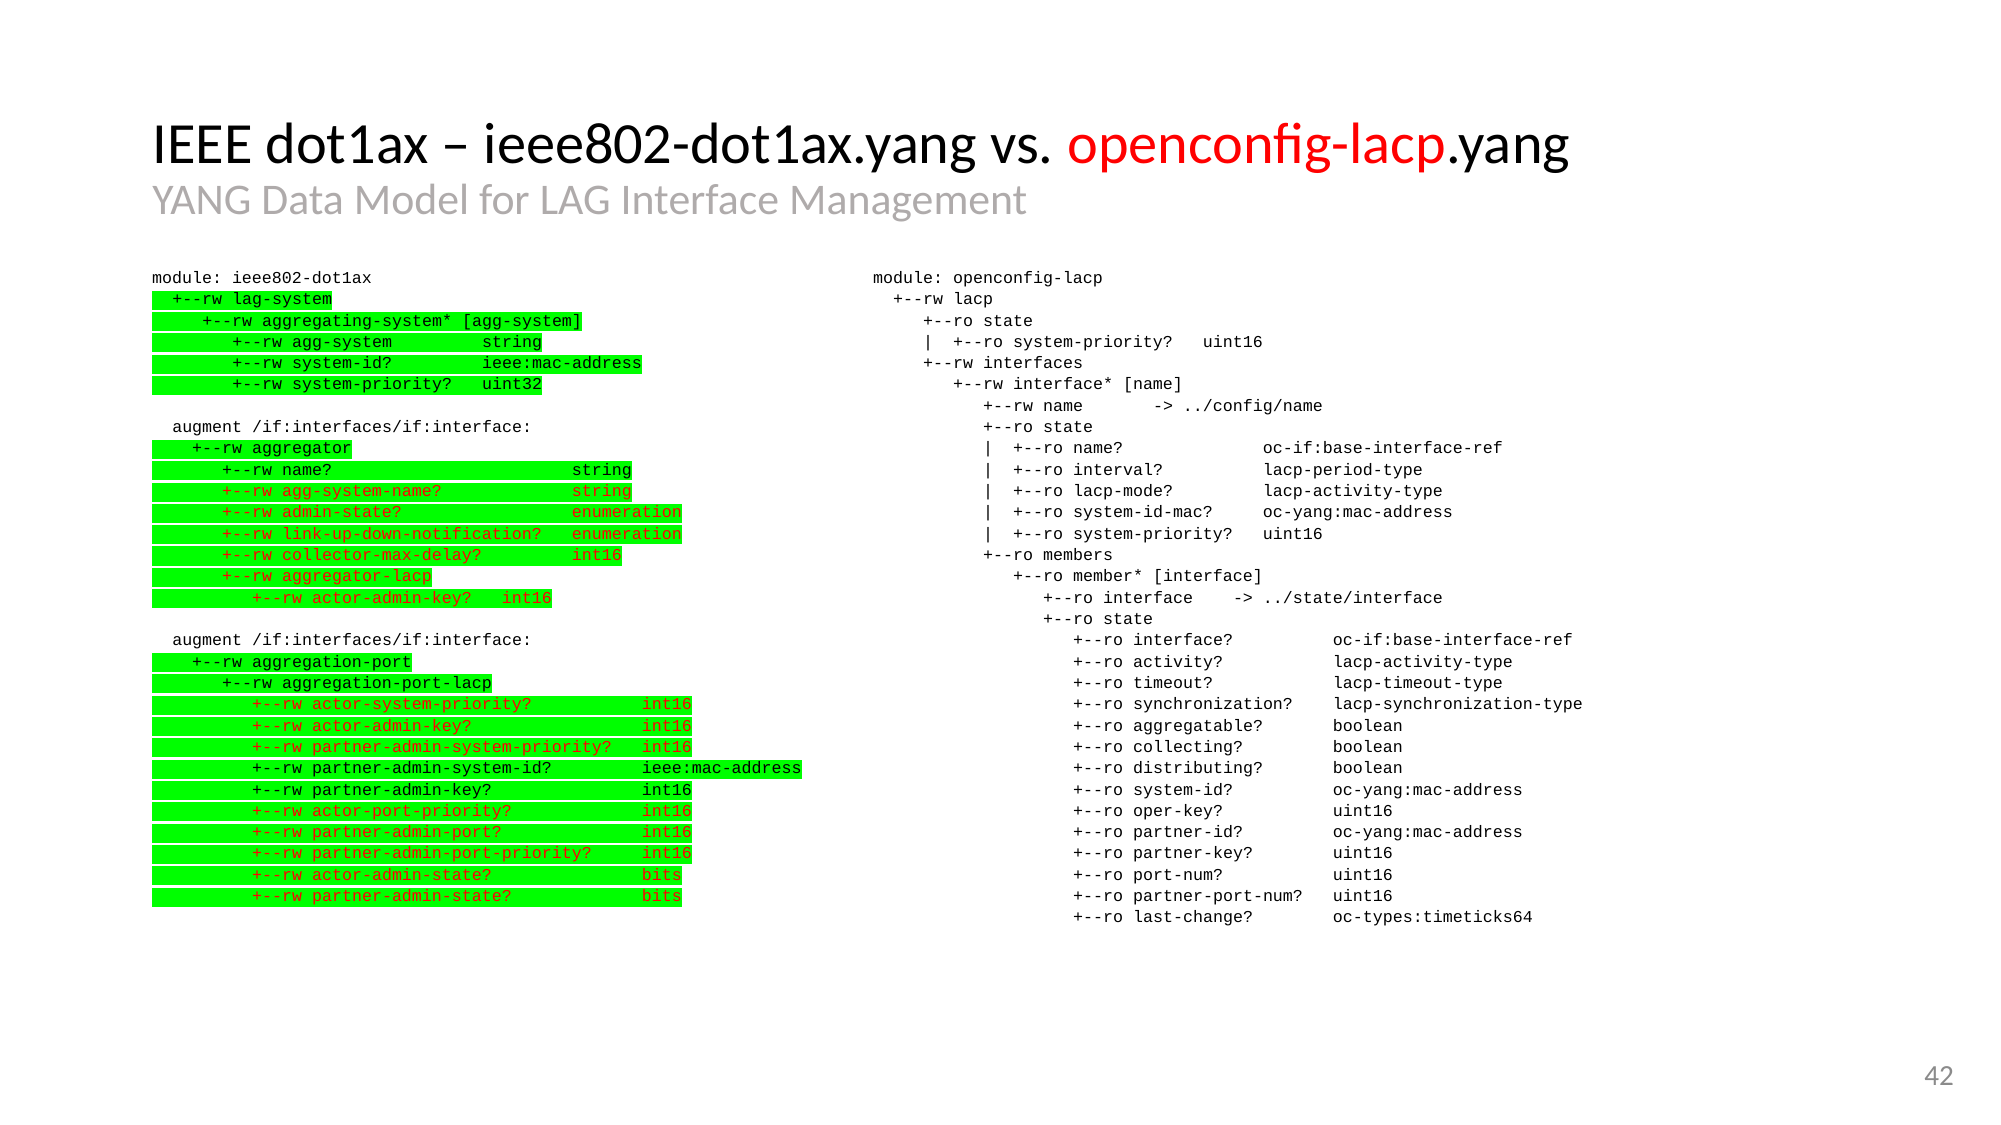

# IEEE dot1ax – ieee802-dot1ax.yang vs. openconfig-lacp.yang YANG Data Model for LAG Interface Management
module: ieee802-dot1ax
  +--rw lag-system
     +--rw aggregating-system* [agg-system]
        +--rw agg-system         string
        +--rw system-id?         ieee:mac-address
        +--rw system-priority?   uint32

  augment /if:interfaces/if:interface:
    +--rw aggregator
       +--rw name?                        string
       +--rw agg-system-name?             string
       +--rw admin-state?                 enumeration
       +--rw link-up-down-notification?   enumeration
       +--rw collector-max-delay?         int16
       +--rw aggregator-lacp
          +--rw actor-admin-key?   int16

  augment /if:interfaces/if:interface:
    +--rw aggregation-port
       +--rw aggregation-port-lacp
          +--rw actor-system-priority?           int16
          +--rw actor-admin-key?                 int16
          +--rw partner-admin-system-priority?   int16
          +--rw partner-admin-system-id?         ieee:mac-address
          +--rw partner-admin-key?               int16
          +--rw actor-port-priority?             int16
          +--rw partner-admin-port?              int16
          +--rw partner-admin-port-priority?     int16
          +--rw actor-admin-state?               bits
          +--rw partner-admin-state?             bits
module: openconfig-lacp
  +--rw lacp
     +--ro state
     |  +--ro system-priority?   uint16
     +--rw interfaces
        +--rw interface* [name]
           +--rw name       -> ../config/name
           +--ro state
           |  +--ro name?              oc-if:base-interface-ref
           |  +--ro interval?          lacp-period-type
           |  +--ro lacp-mode?         lacp-activity-type
           |  +--ro system-id-mac?     oc-yang:mac-address
           |  +--ro system-priority?   uint16
           +--ro members
              +--ro member* [interface]
                 +--ro interface    -> ../state/interface
                 +--ro state
                    +--ro interface?          oc-if:base-interface-ref
                    +--ro activity?           lacp-activity-type
                    +--ro timeout?            lacp-timeout-type
                    +--ro synchronization?    lacp-synchronization-type
                    +--ro aggregatable?       boolean
                    +--ro collecting?         boolean
                    +--ro distributing?       boolean
                    +--ro system-id?          oc-yang:mac-address
                    +--ro oper-key?           uint16
                    +--ro partner-id?         oc-yang:mac-address
                    +--ro partner-key?        uint16
                    +--ro port-num?           uint16
                    +--ro partner-port-num?   uint16
                    +--ro last-change?        oc-types:timeticks64
42